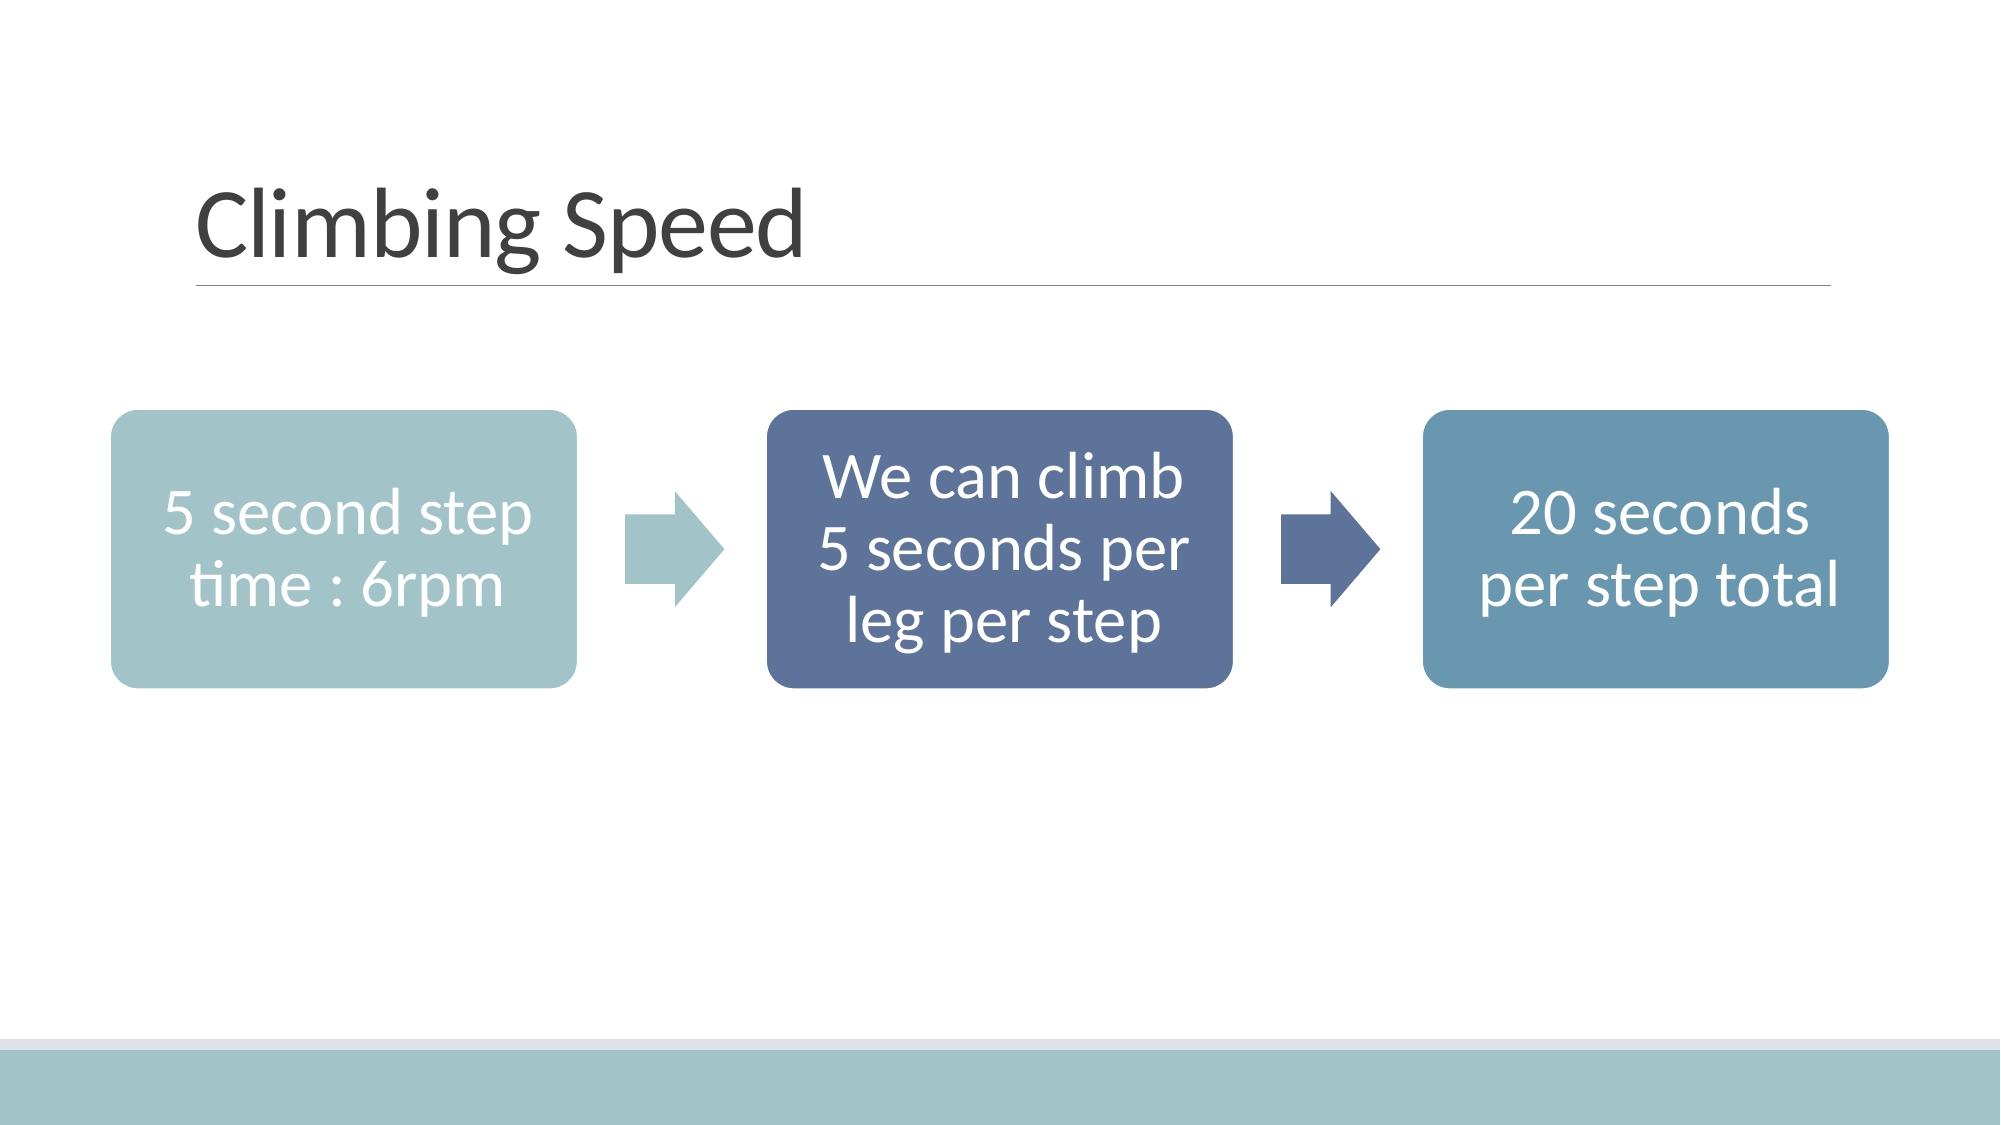

5 second step time : 6rpm

We can climb 5 seconds per leg per step

20 seconds per step total
# Climbing Speed